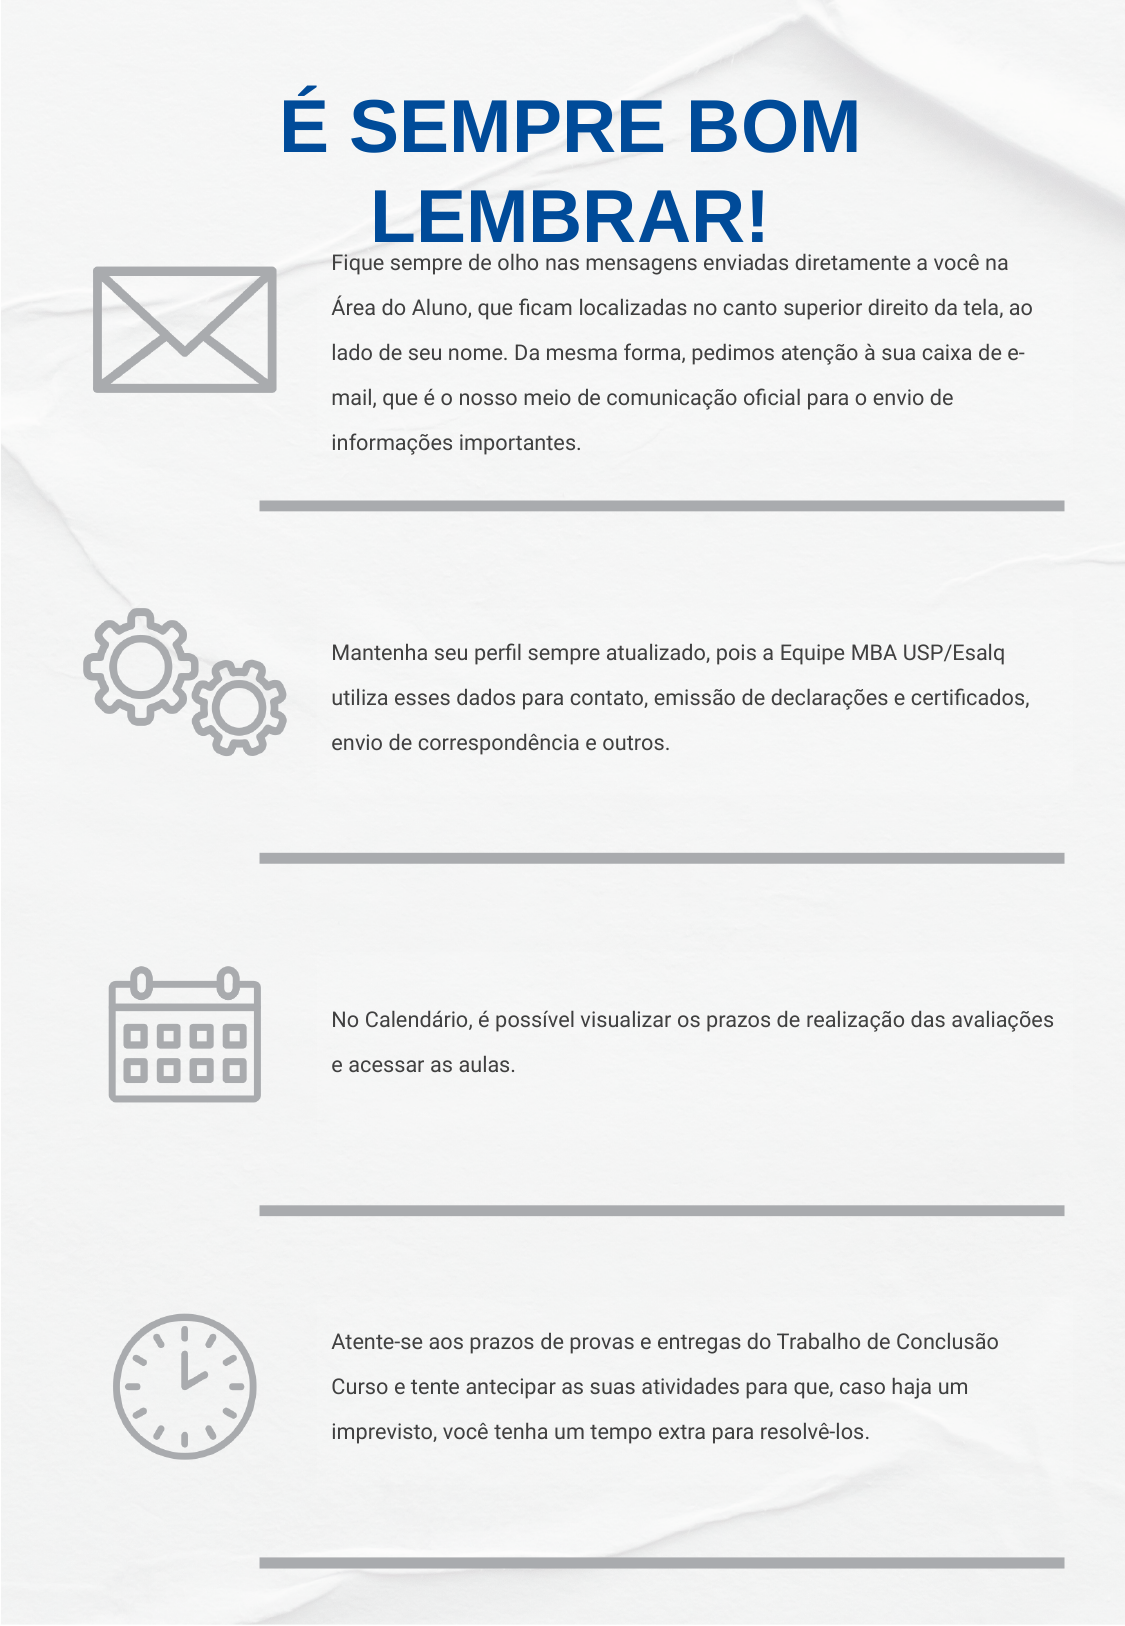

É SEMPRE BOM LEMBRAR!
Fique sempre de olho nas mensagens enviadas diretamente a você na Área do Aluno, que ficam localizadas no canto superior direito da tela, ao lado de seu nome. Da mesma forma, pedimos atenção à sua caixa de e-mail, que é o nosso meio de comunicação oficial para o envio de informações importantes.
Mantenha seu perfil sempre atualizado, pois a Equipe MBA USP/Esalq utiliza esses dados para contato, emissão de declarações e certificados, envio de correspondência e outros.
No Calendário, é possível visualizar os prazos de realização das avaliações e acessar as aulas.
Atente-se aos prazos de provas e entregas do Trabalho de Conclusão Curso e tente antecipar as suas atividades para que, caso haja um imprevisto, você tenha um tempo extra para resolvê-los.